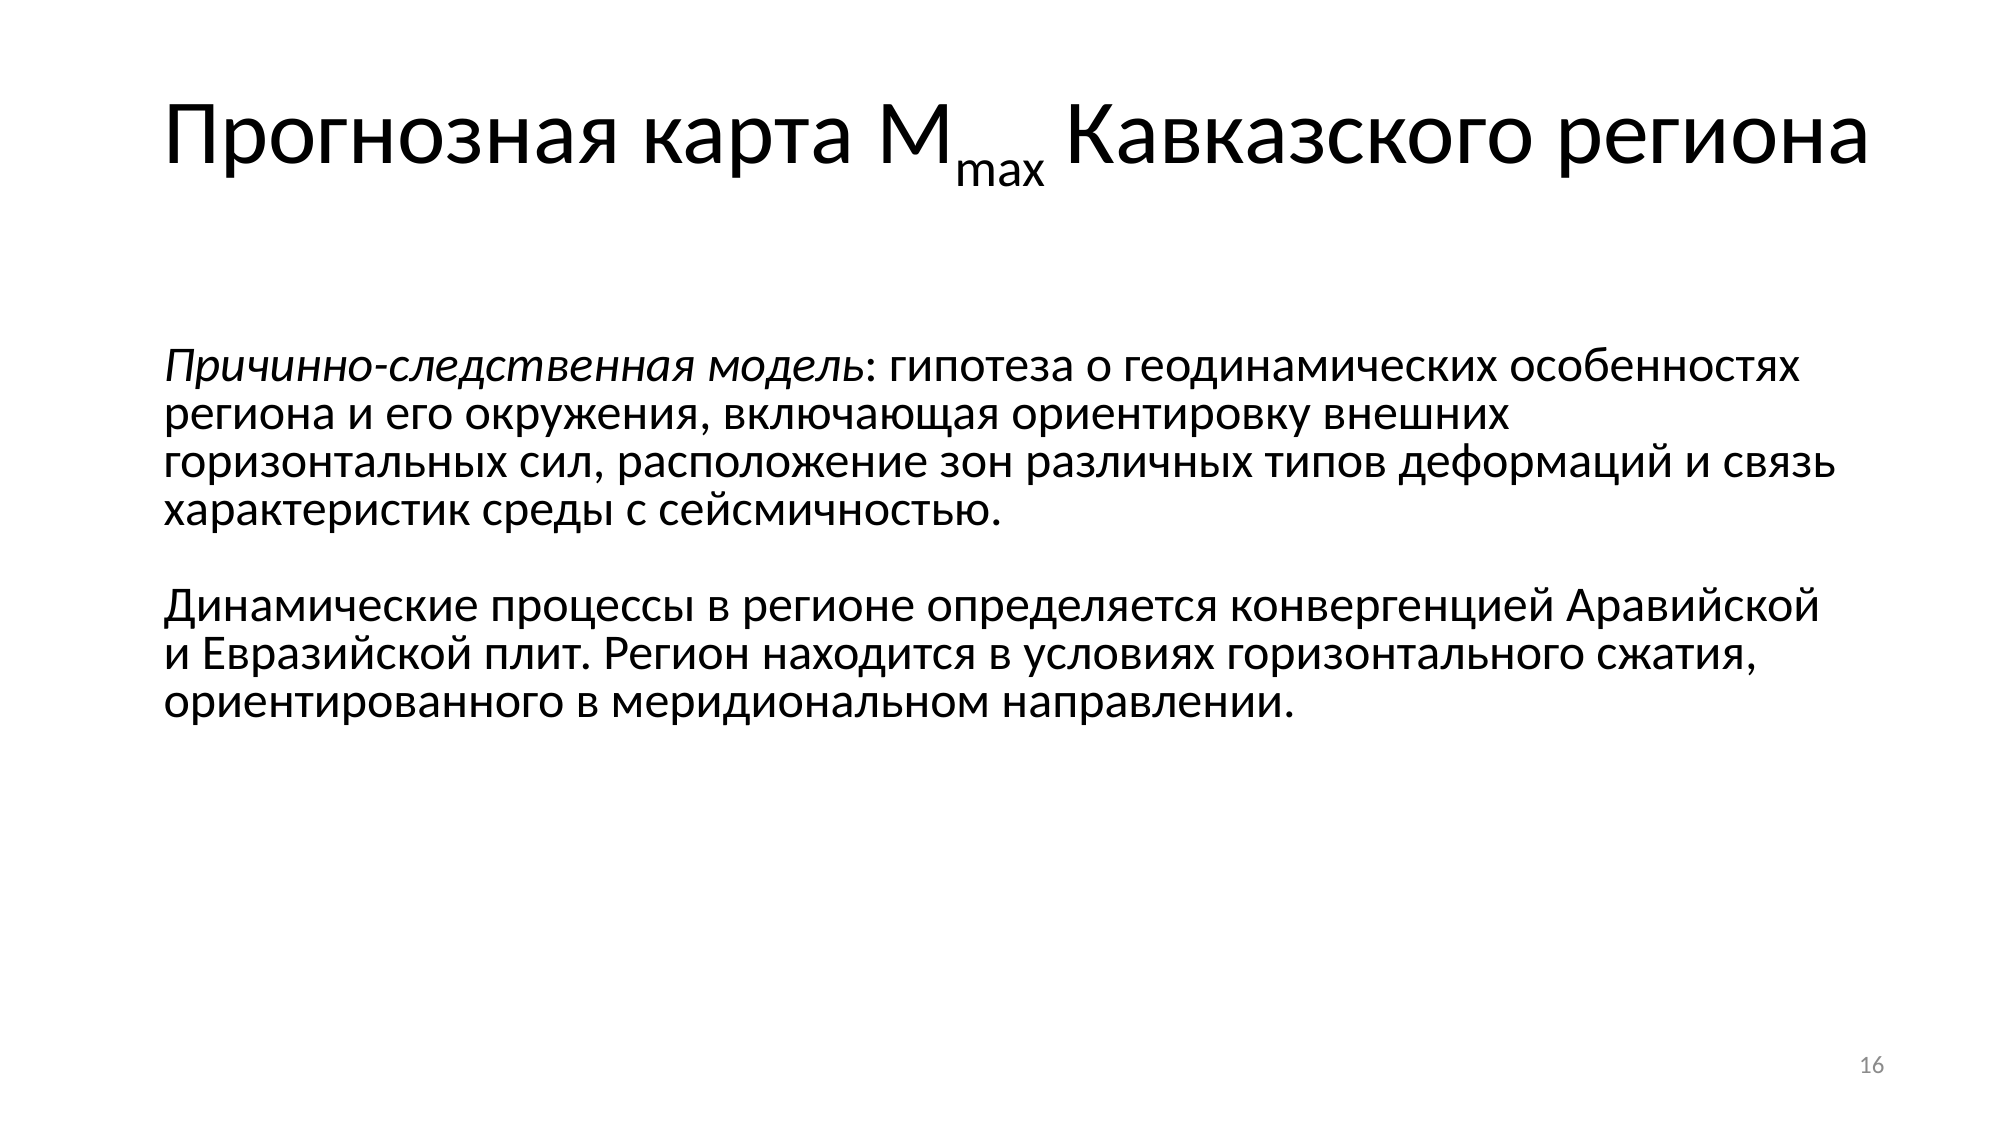

Прогнозная карта Mmax Кавказского региона
# Причинно-следственная модель: гипотеза о геодинамических особенностях региона и его окружения, включающая ориентировку внешних горизонтальных сил, расположение зон различных типов деформаций и связь характеристик среды с сейсмичностью. Динамические процессы в регионе определяется конвергенцией Аравийской и Евразийской плит. Регион находится в условиях горизонтального сжатия, ориентированного в меридиональном направлении.

16